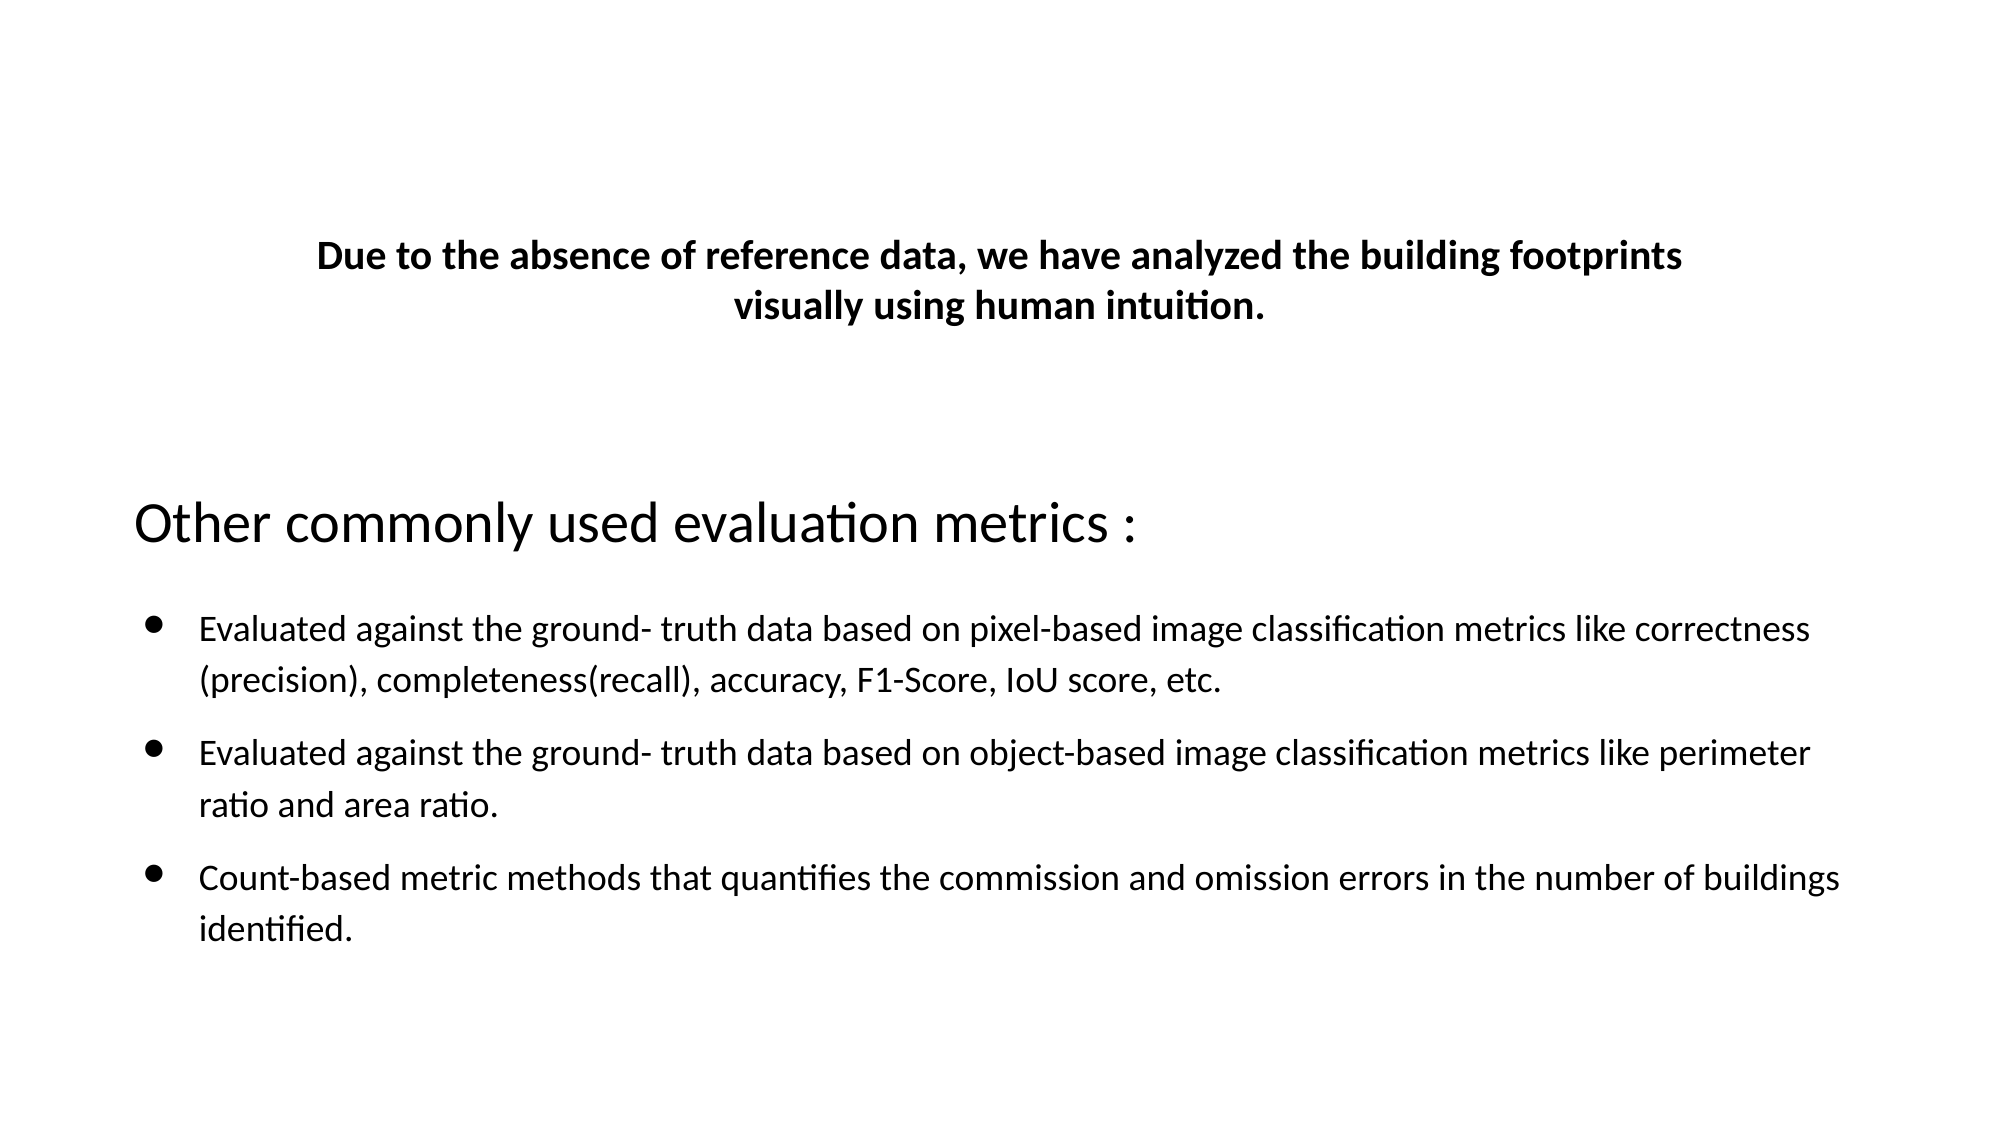

Due to the absence of reference data, we have analyzed the building footprints visually using human intuition.
# Other commonly used evaluation metrics :
Evaluated against the ground- truth data based on pixel-based image classification metrics like correctness (precision), completeness(recall), accuracy, F1-Score, IoU score, etc.
Evaluated against the ground- truth data based on object-based image classification metrics like perimeter ratio and area ratio.
Count-based metric methods that quantifies the commission and omission errors in the number of buildings identified.